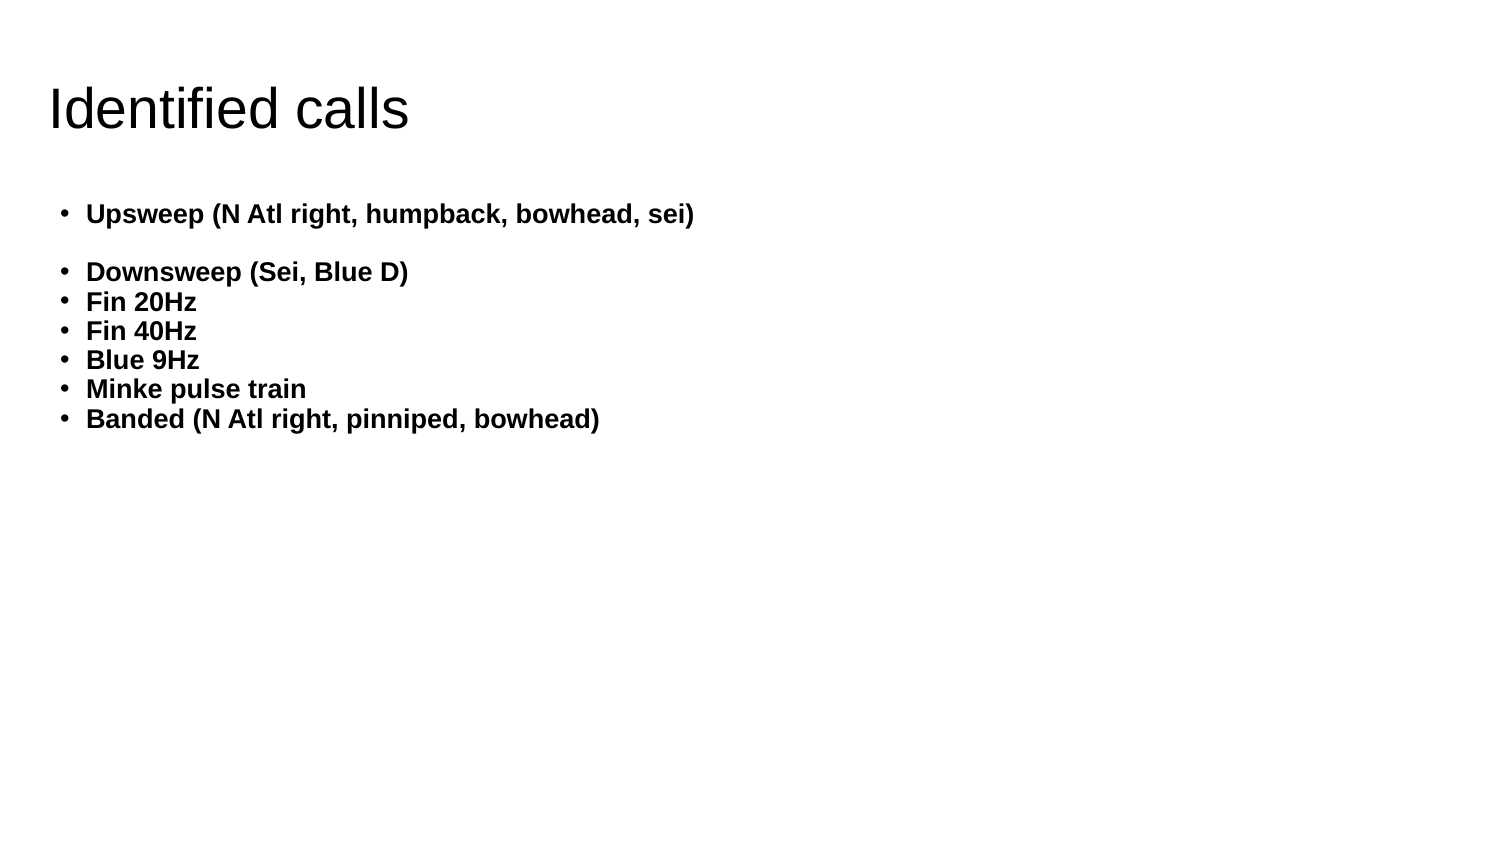

# Identified calls
Upsweep (N Atl right, humpback, bowhead, sei)

Downsweep (Sei, Blue D)
Fin 20Hz
Fin 40Hz
Blue 9Hz
Minke pulse train
Banded (N Atl right, pinniped, bowhead)